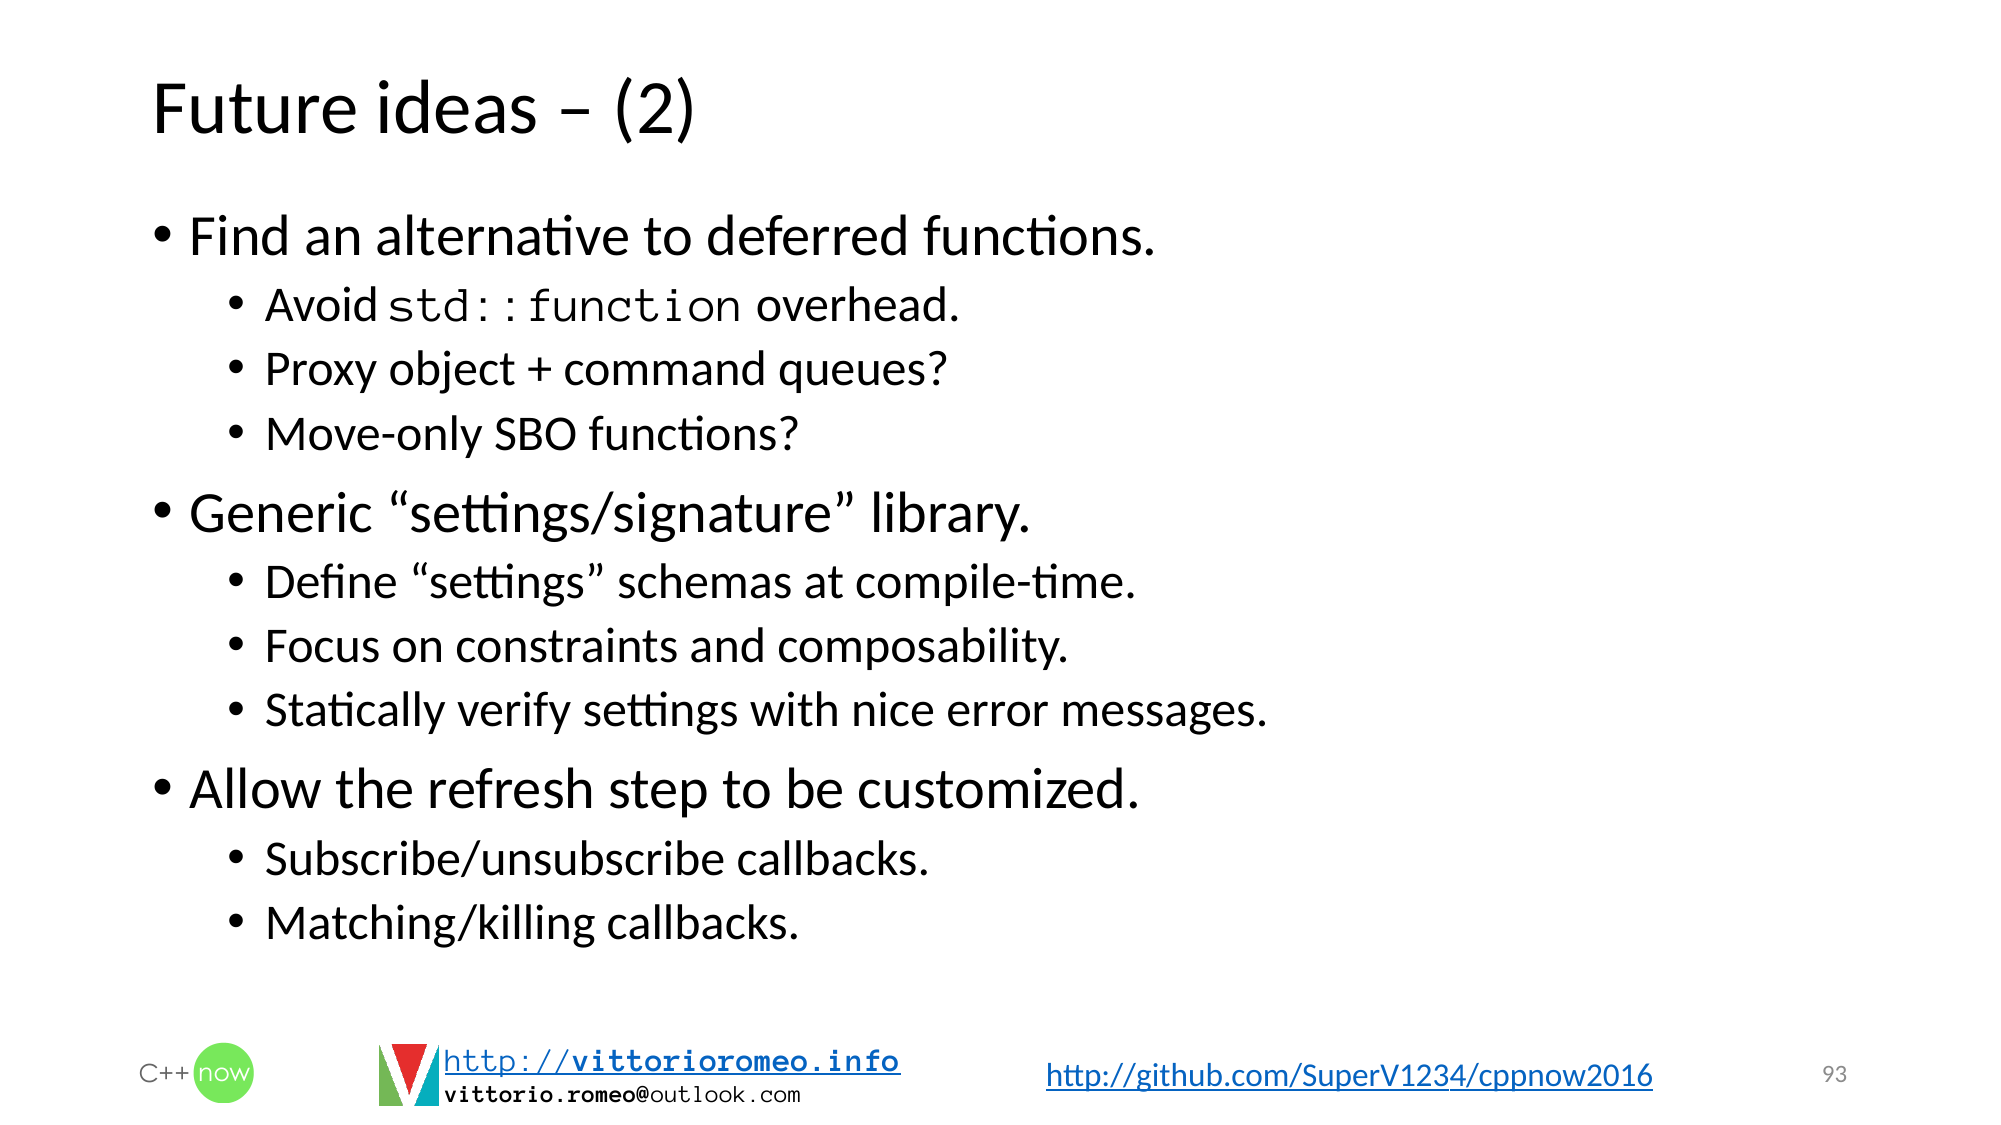

# Future ideas – (2)
Find an alternative to deferred functions.
Avoid std::function overhead.
Proxy object + command queues?
Move-only SBO functions?
Generic “settings/signature” library.
Define “settings” schemas at compile-time.
Focus on constraints and composability.
Statically verify settings with nice error messages.
Allow the refresh step to be customized.
Subscribe/unsubscribe callbacks.
Matching/killing callbacks.
93